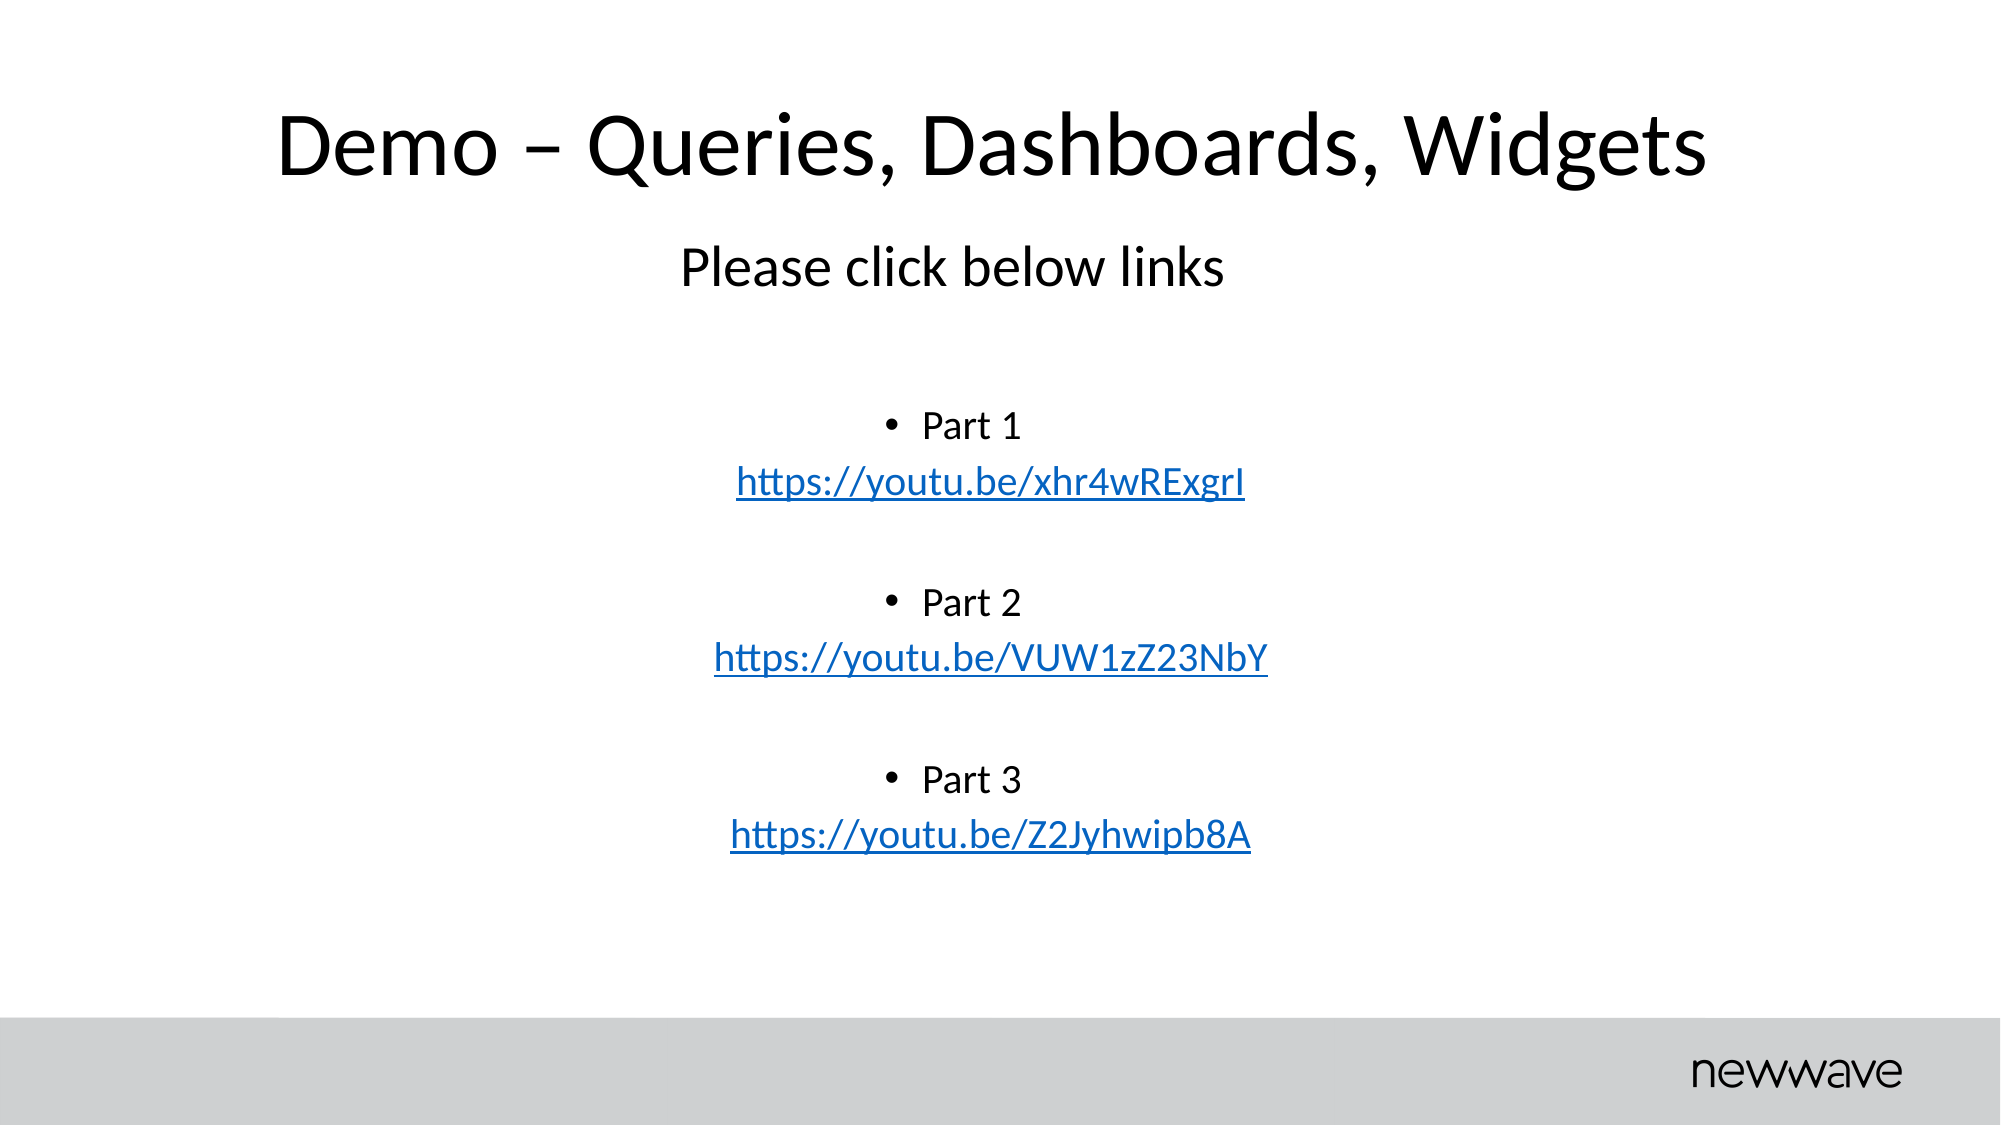

Demo – Queries, Dashboards, Widgets
Please click below links

Part 1
https://youtu.be/xhr4wRExgrI

Part 2
https://youtu.be/VUW1zZ23NbY

Part 3
https://youtu.be/Z2Jyhwipb8A